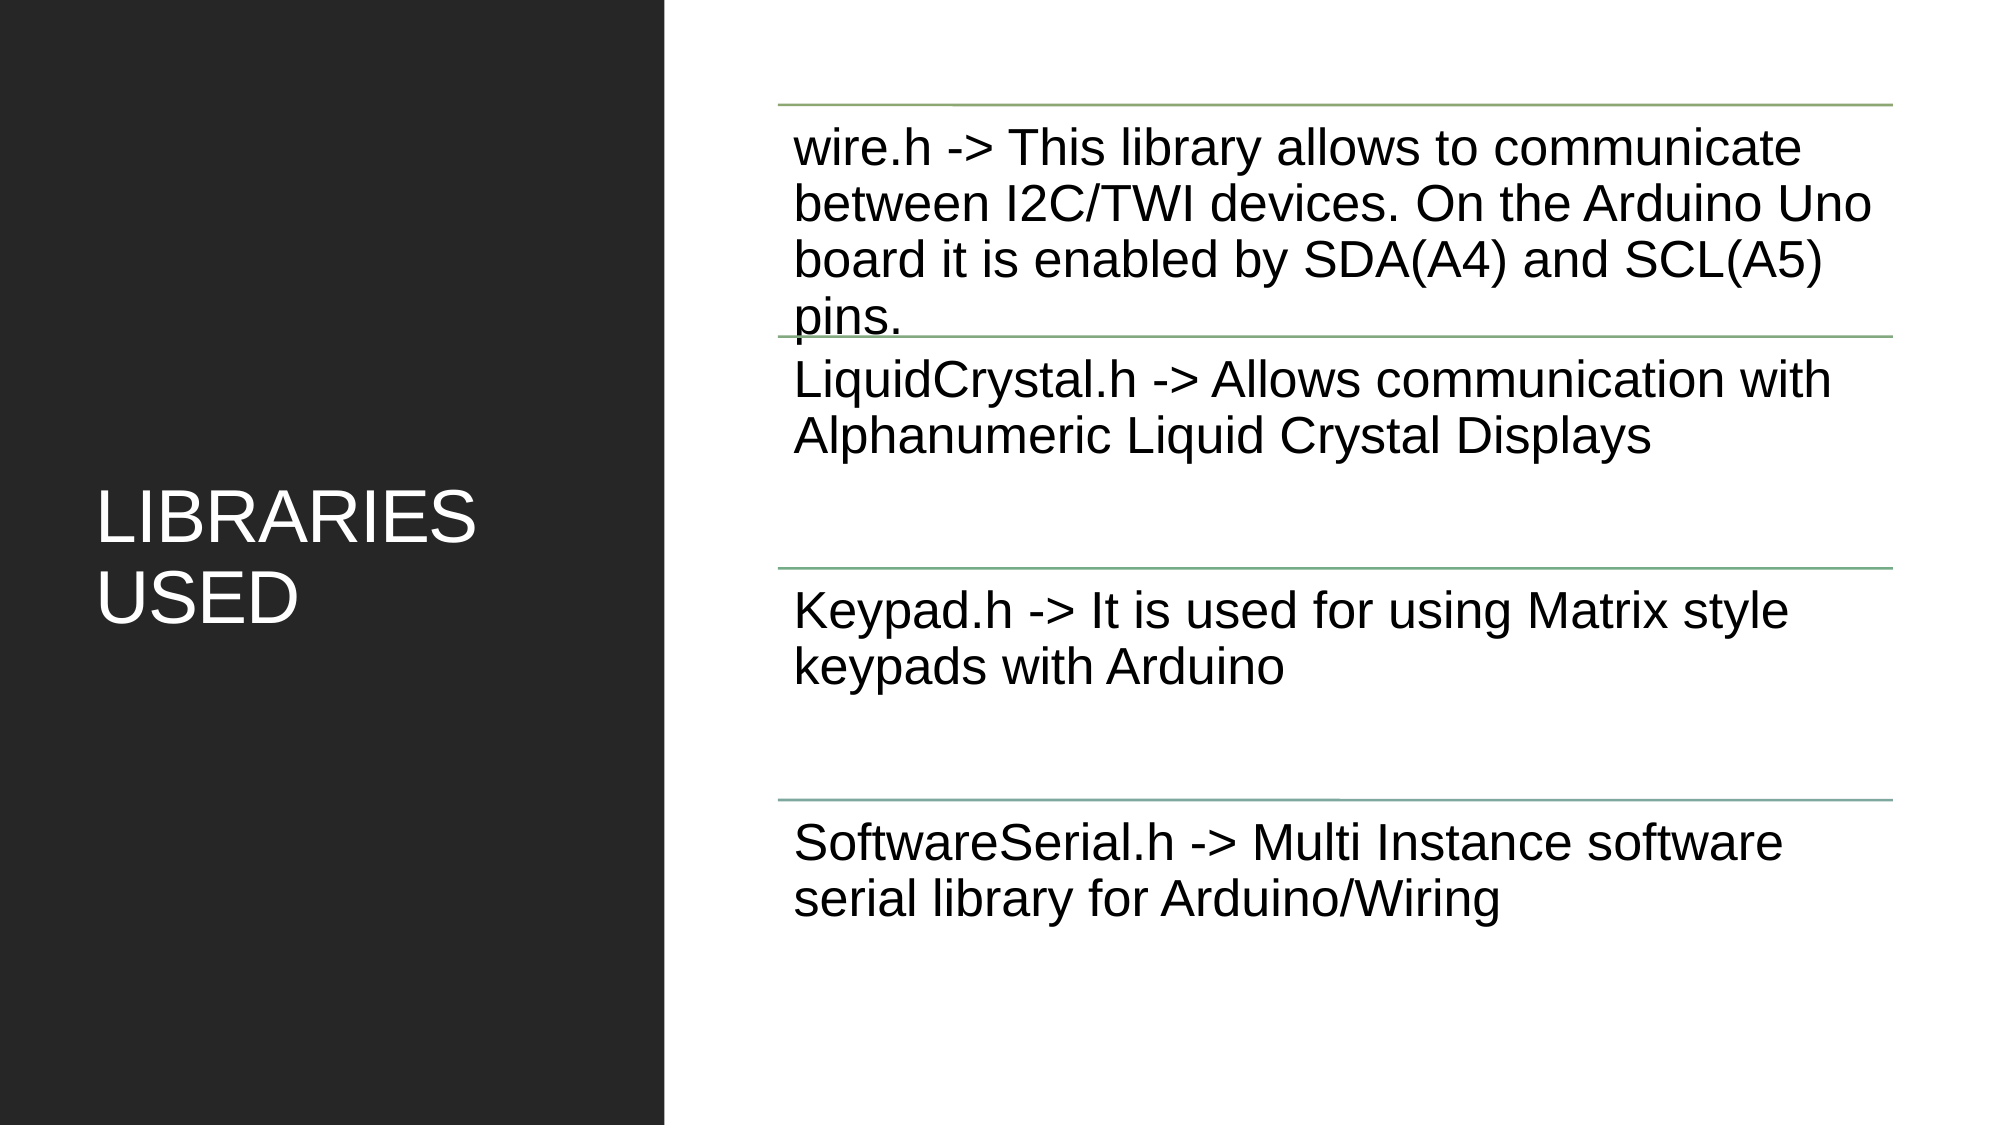

# LIBRARIES USED
wire.h -> This library allows to communicate between I2C/TWI devices. On the Arduino Uno board it is enabled by SDA(A4) and SCL(A5) pins.
LiquidCrystal.h -> Allows communication with Alphanumeric Liquid Crystal Displays
Keypad.h -> It is used for using Matrix style keypads with Arduino
SoftwareSerial.h -> Multi Instance software serial library for Arduino/Wiring